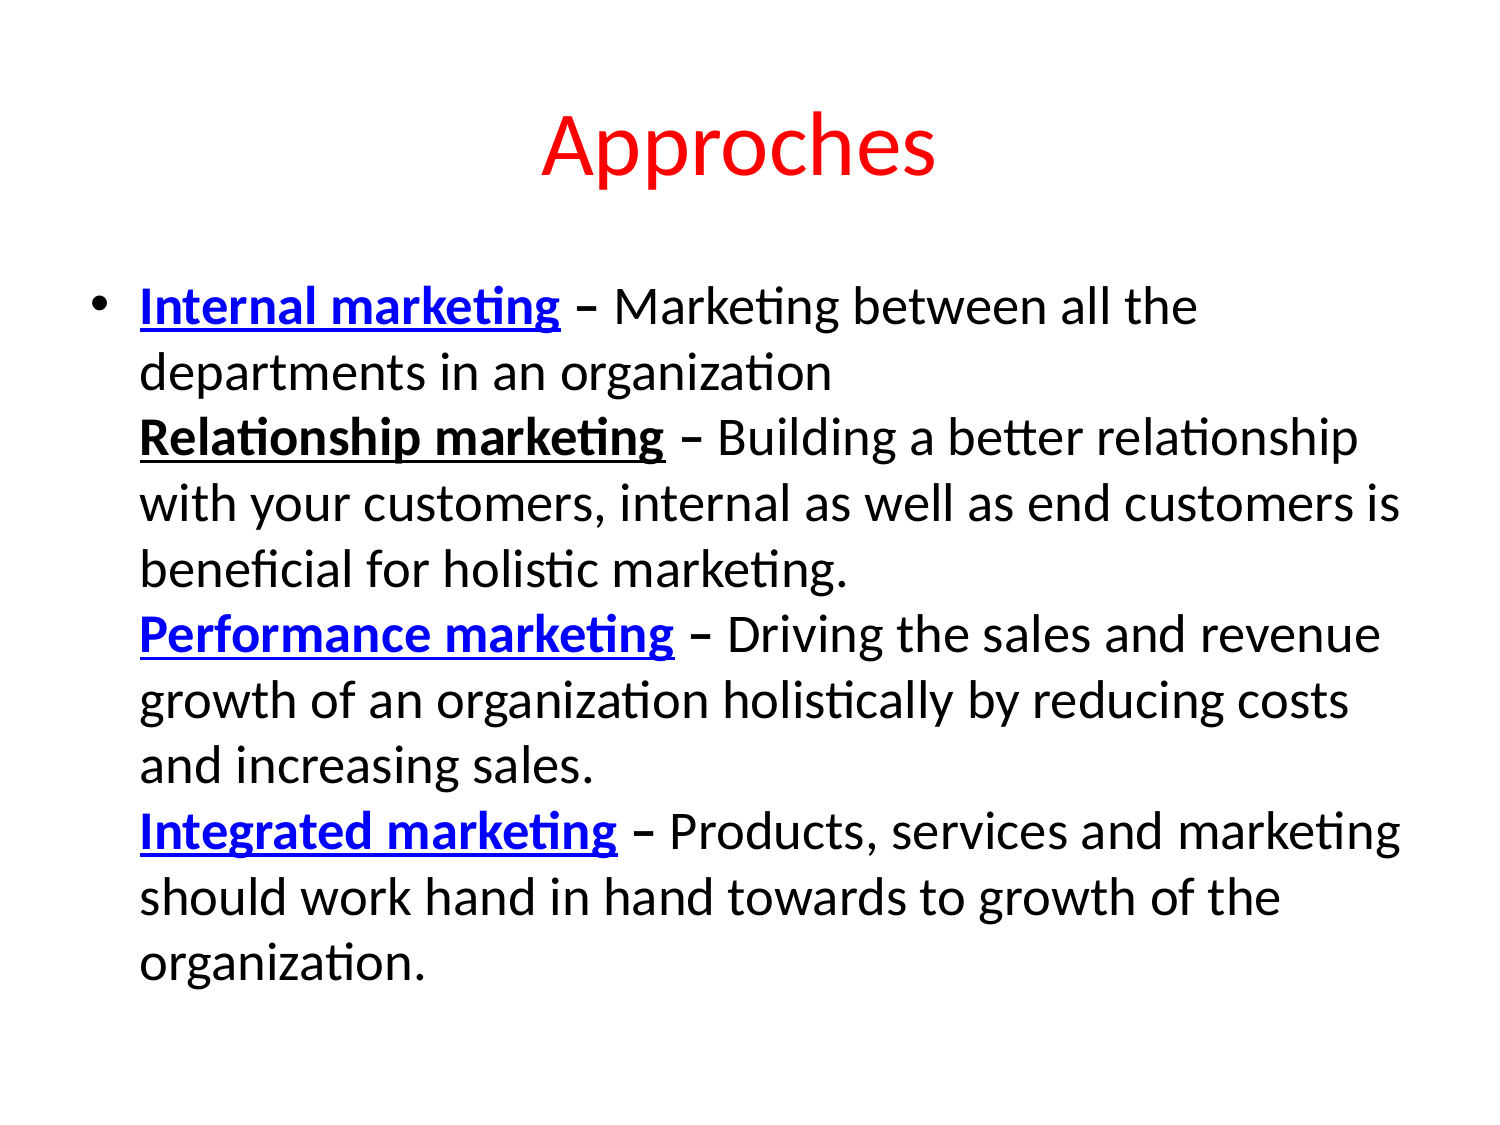

# Approches
Internal marketing – Marketing between all the departments in an organization
Relationship marketing – Building a better relationship with your customers, internal as well as end customers is beneficial for holistic marketing.
Performance marketing – Driving the sales and revenue growth of an organization holistically by reducing costs and increasing sales.
Integrated marketing – Products, services and marketing should work hand in hand towards to growth of the organization.